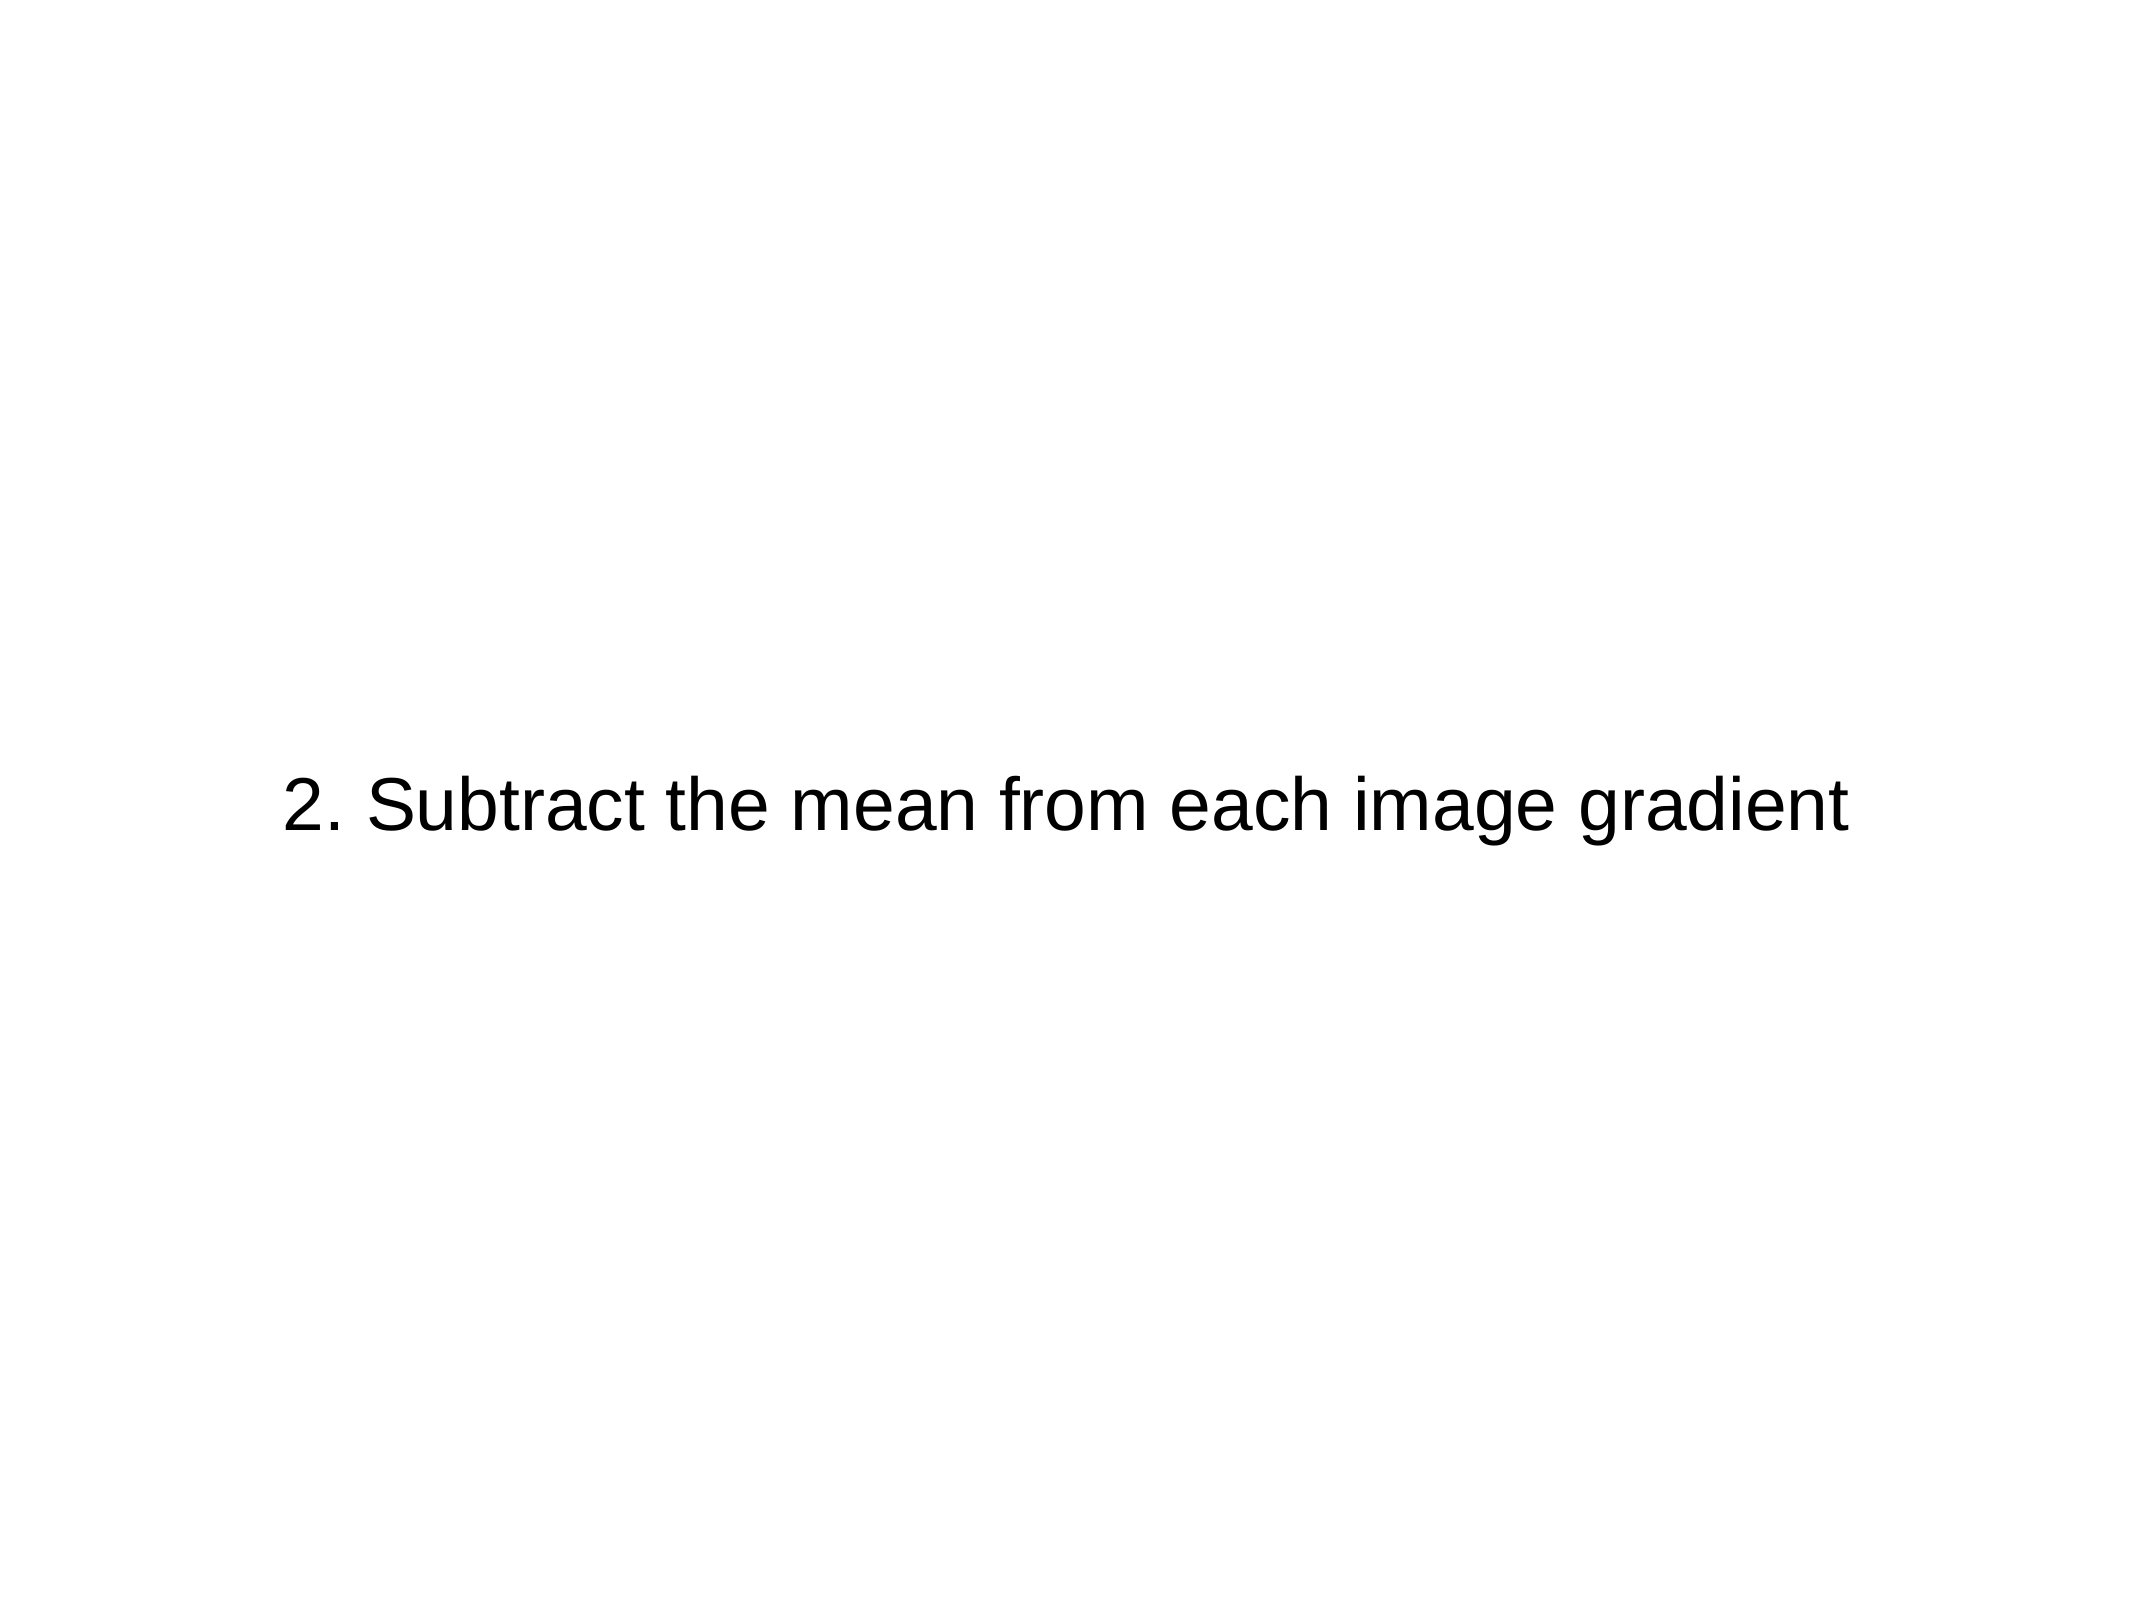

2. Subtract the mean from each image gradient